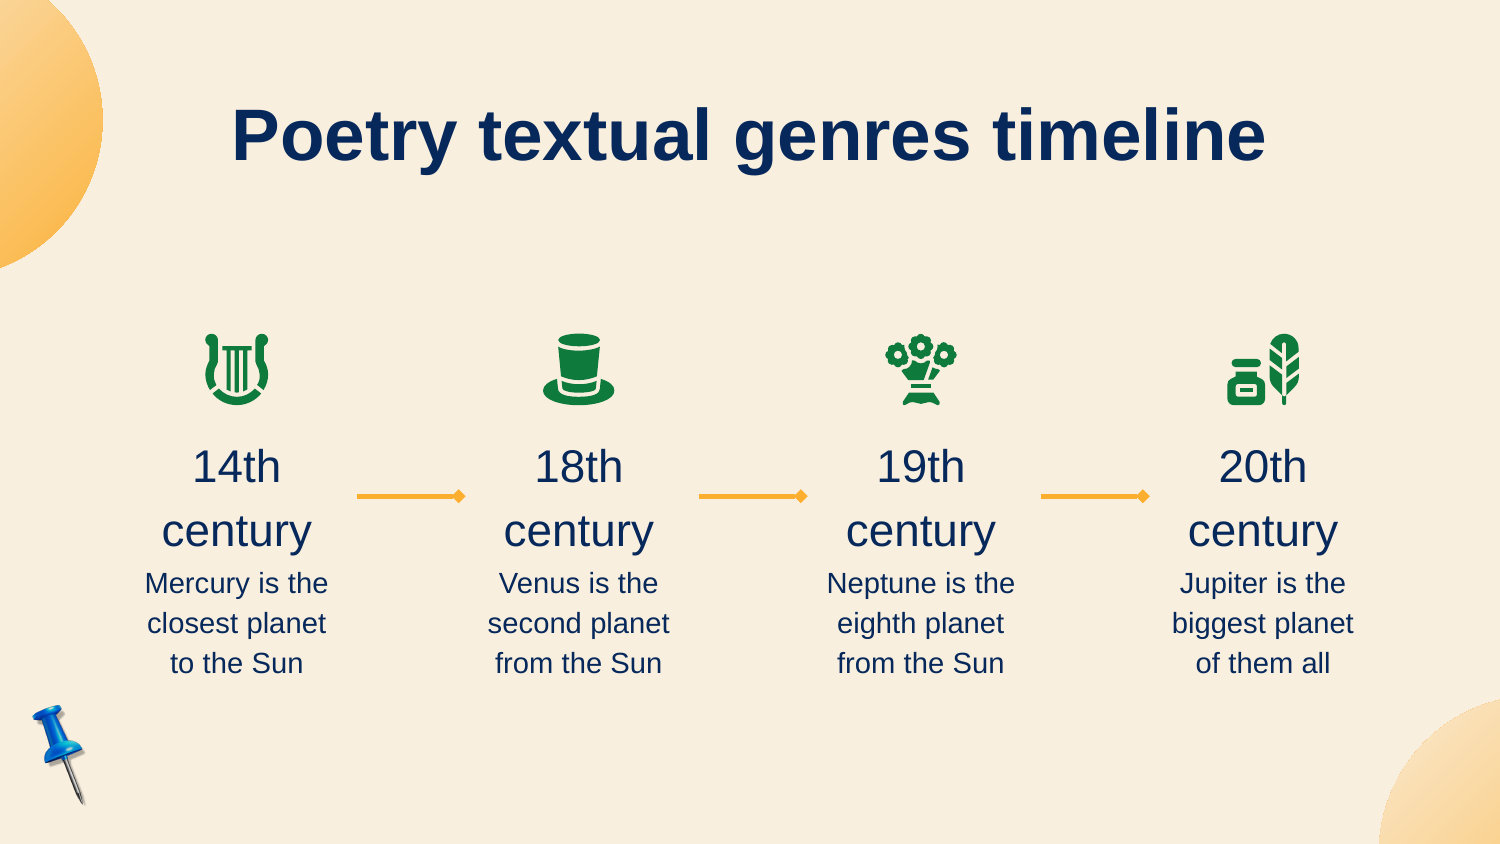

# Poetry textual genres timeline

20th century
14th century
18th century
19th century
Mercury is the closest planet to the Sun
Venus is the second planet from the Sun
Neptune is the eighth planet from the Sun
Jupiter is the biggest planet of them all